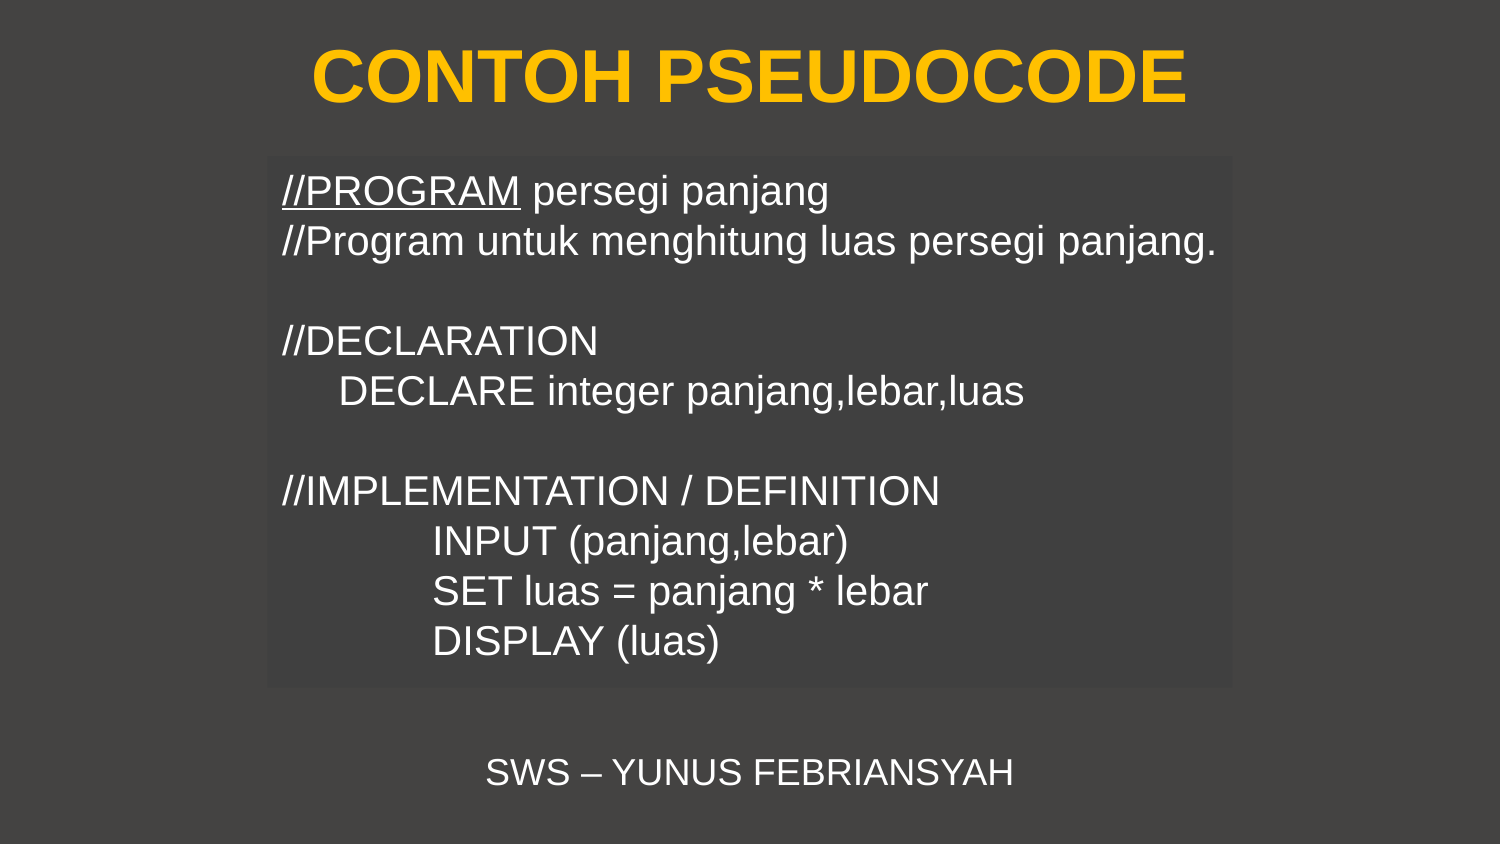

CONTOH PSEUDOCODE
//PROGRAM persegi panjang
//Program untuk menghitung luas persegi panjang.

//DECLARATION
	DECLARE integer panjang,lebar,luas

//IMPLEMENTATION / DEFINITION
	INPUT (panjang,lebar)
	SET luas = panjang * lebar
	DISPLAY (luas)